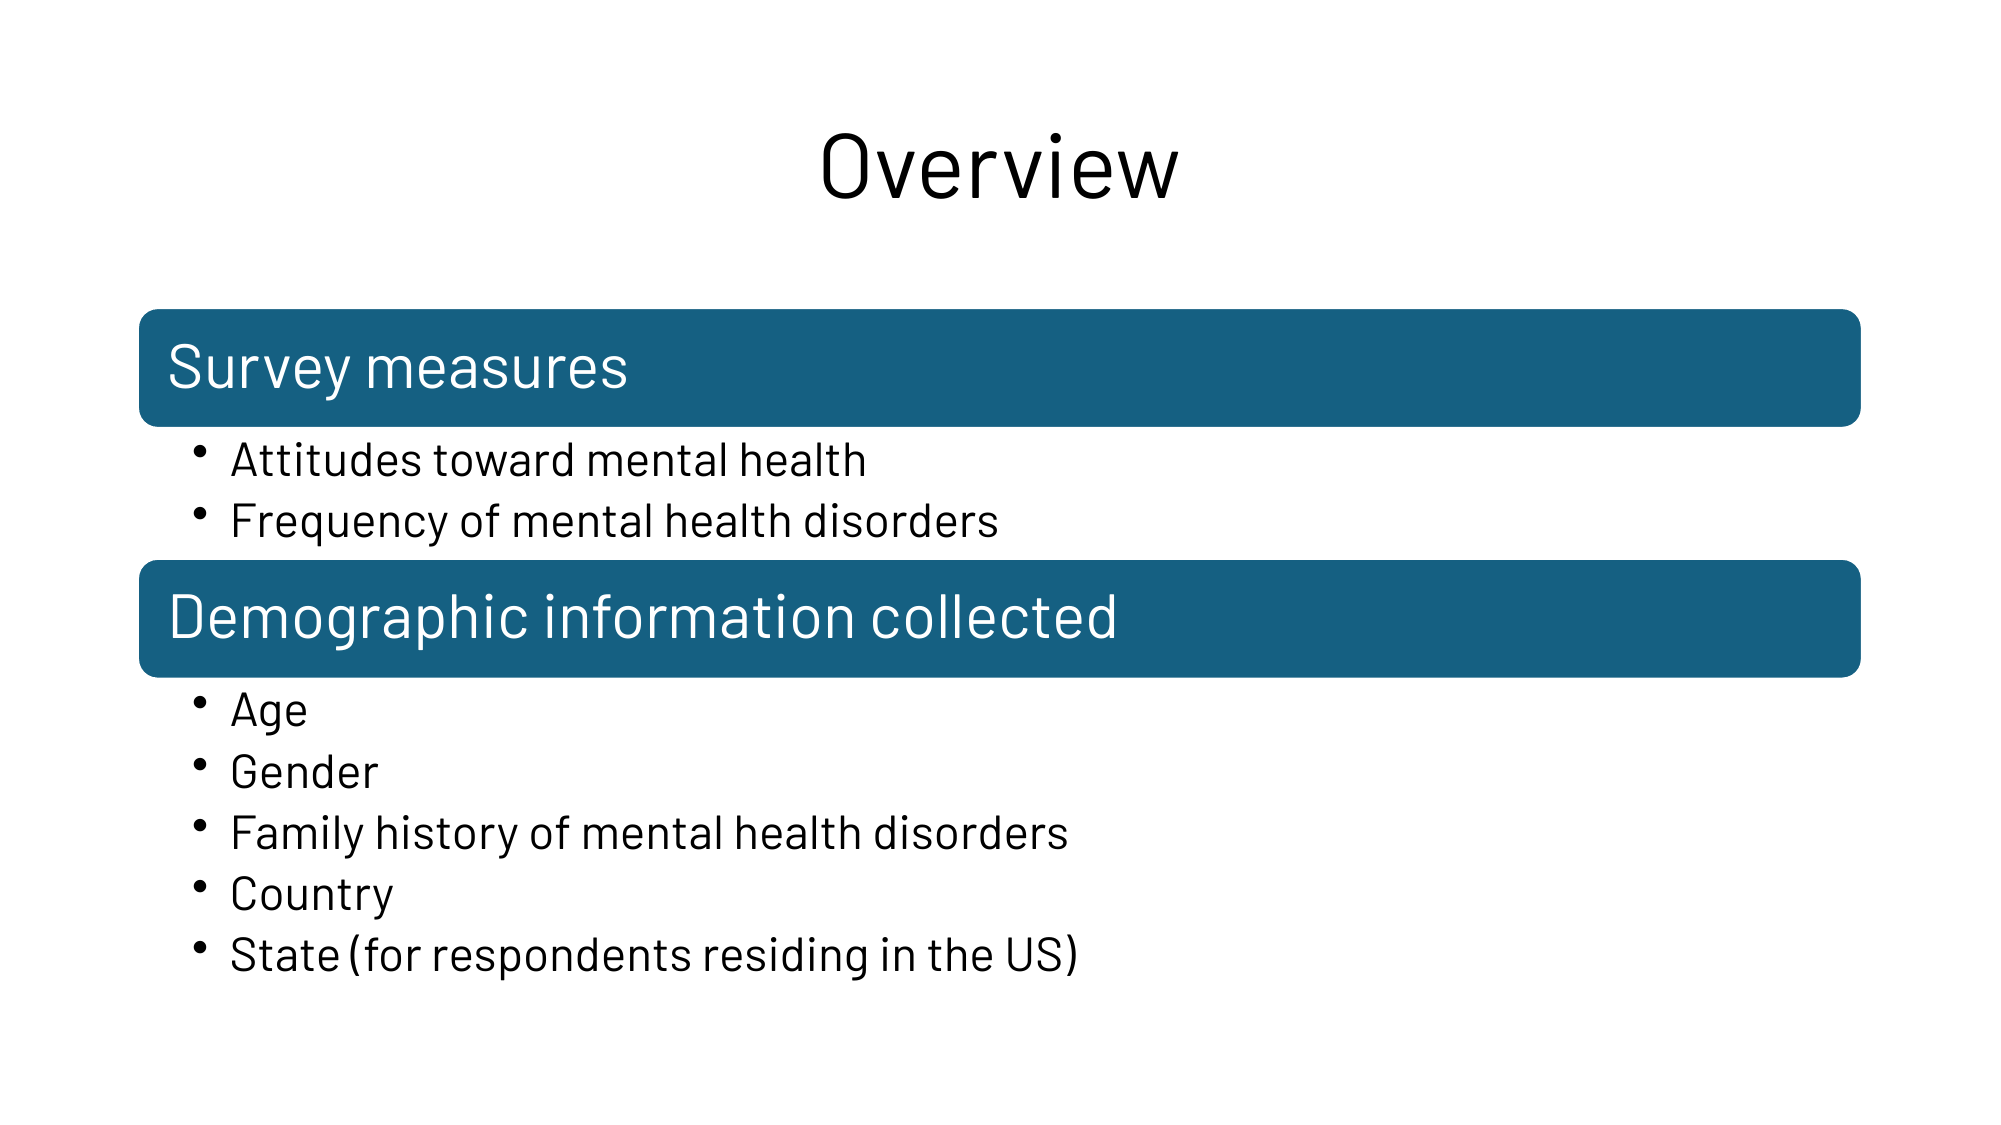

# Overview
Survey measures
Attitudes toward mental health
Frequency of mental health disorders
Demographic information collected
Age
Gender
Family history of mental health disorders
Country
State (for respondents residing in the US)